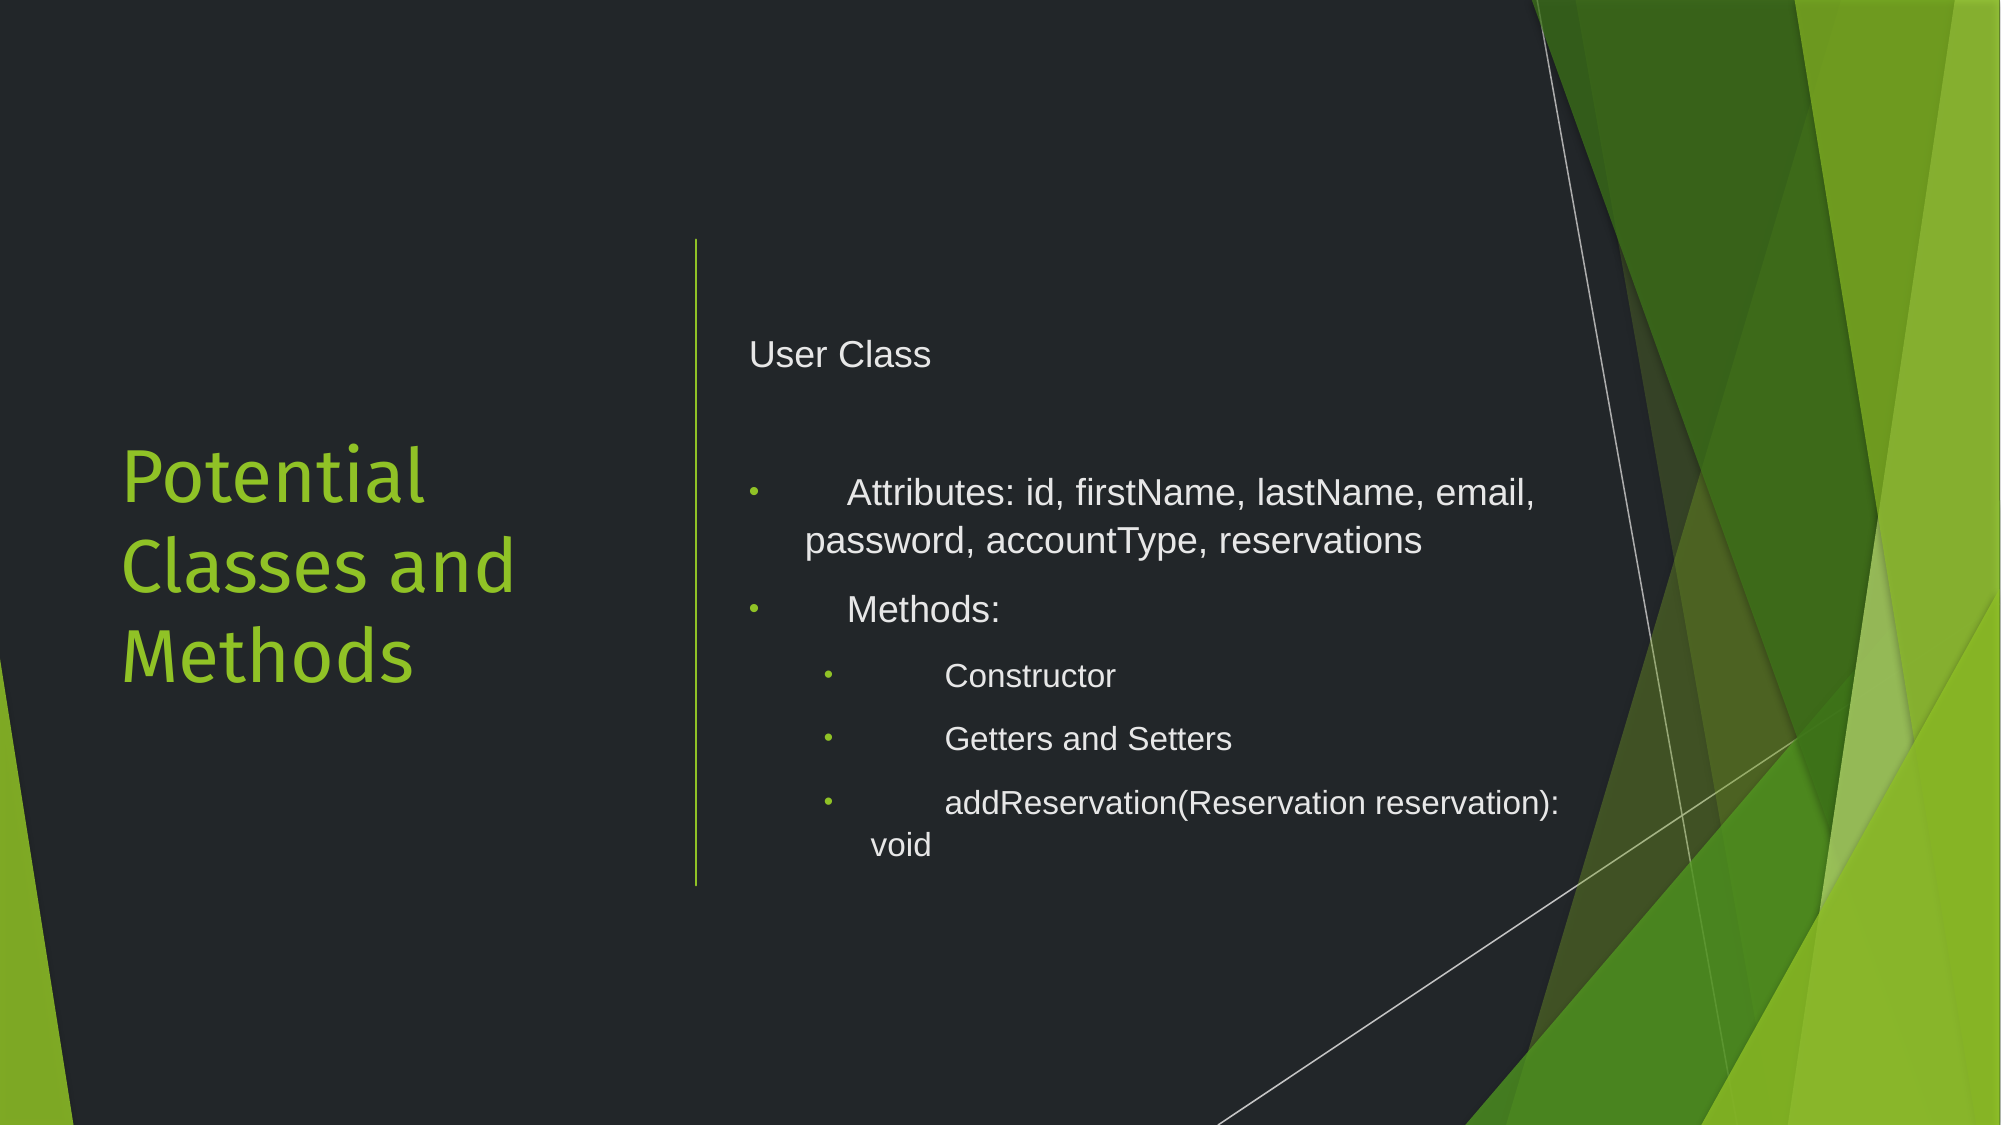

# Potential Classes and Methods

User Class

    Attributes: id, firstName, lastName, email, password, accountType, reservations
    Methods:
        Constructor
        Getters and Setters
        addReservation(Reservation reservation): void